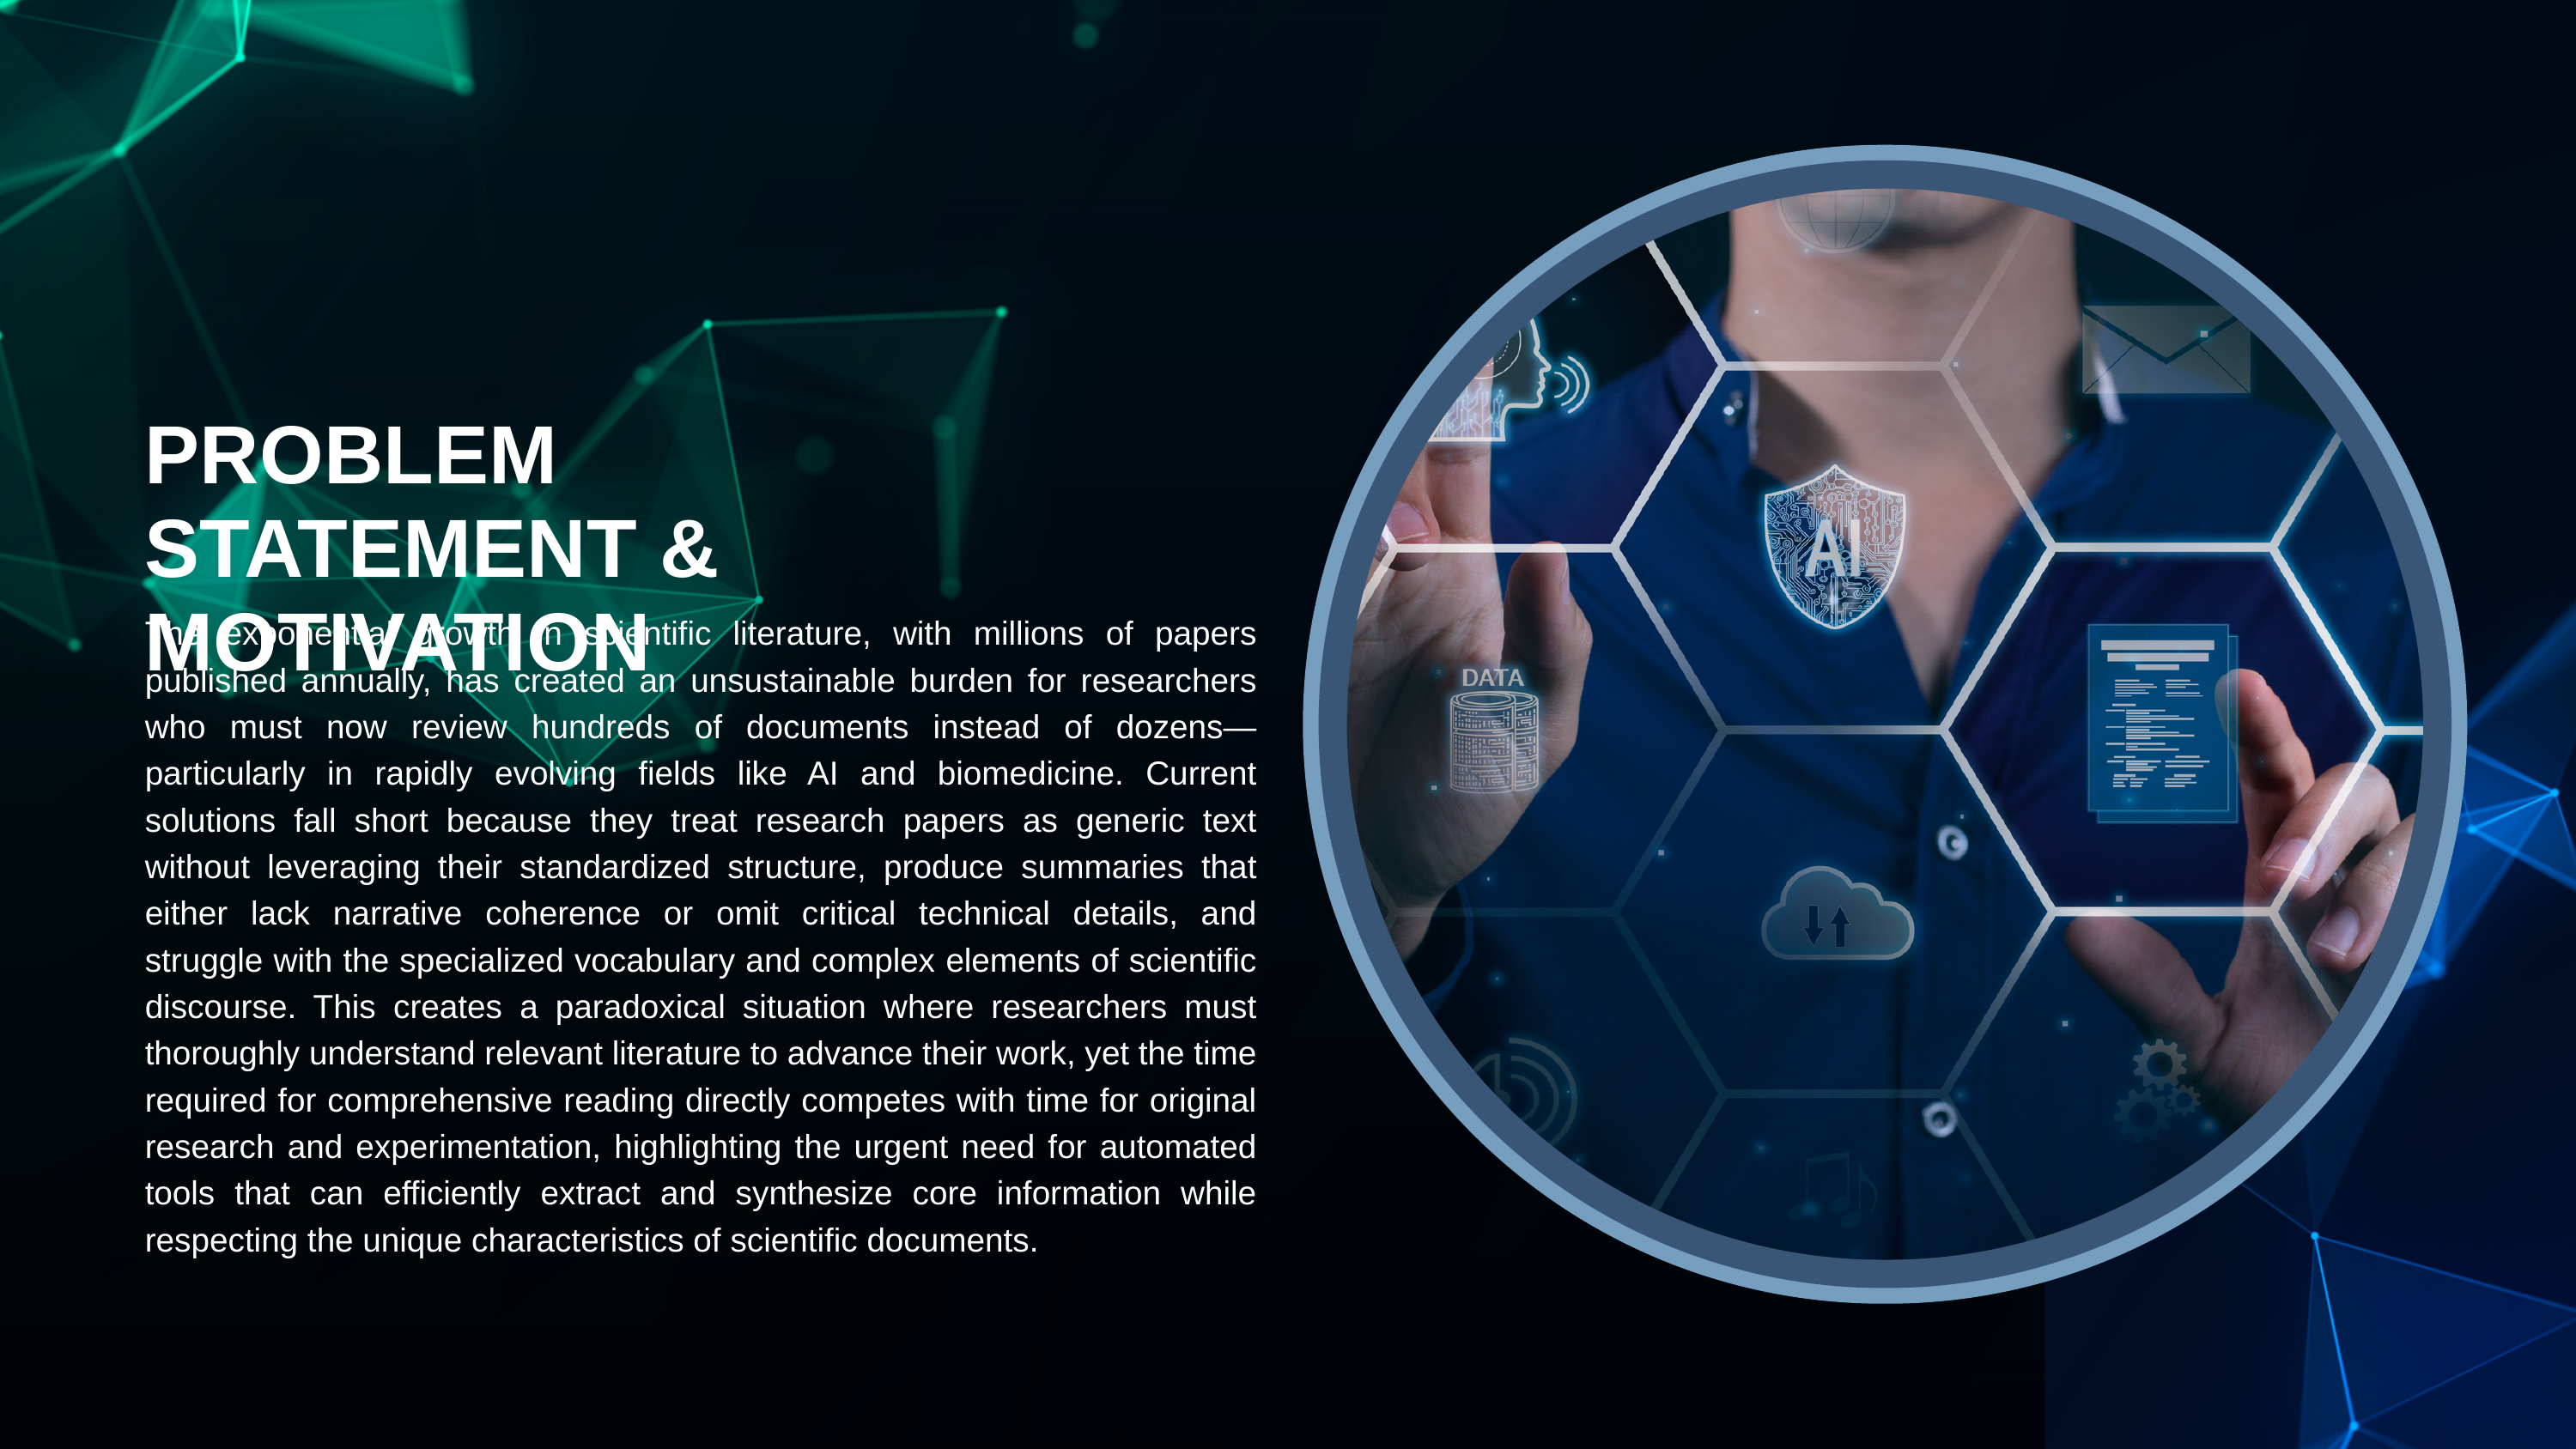

PROBLEM STATEMENT & MOTIVATION
The exponential growth in scientific literature, with millions of papers published annually, has created an unsustainable burden for researchers who must now review hundreds of documents instead of dozens—particularly in rapidly evolving fields like AI and biomedicine. Current solutions fall short because they treat research papers as generic text without leveraging their standardized structure, produce summaries that either lack narrative coherence or omit critical technical details, and struggle with the specialized vocabulary and complex elements of scientific discourse. This creates a paradoxical situation where researchers must thoroughly understand relevant literature to advance their work, yet the time required for comprehensive reading directly competes with time for original research and experimentation, highlighting the urgent need for automated tools that can efficiently extract and synthesize core information while respecting the unique characteristics of scientific documents.